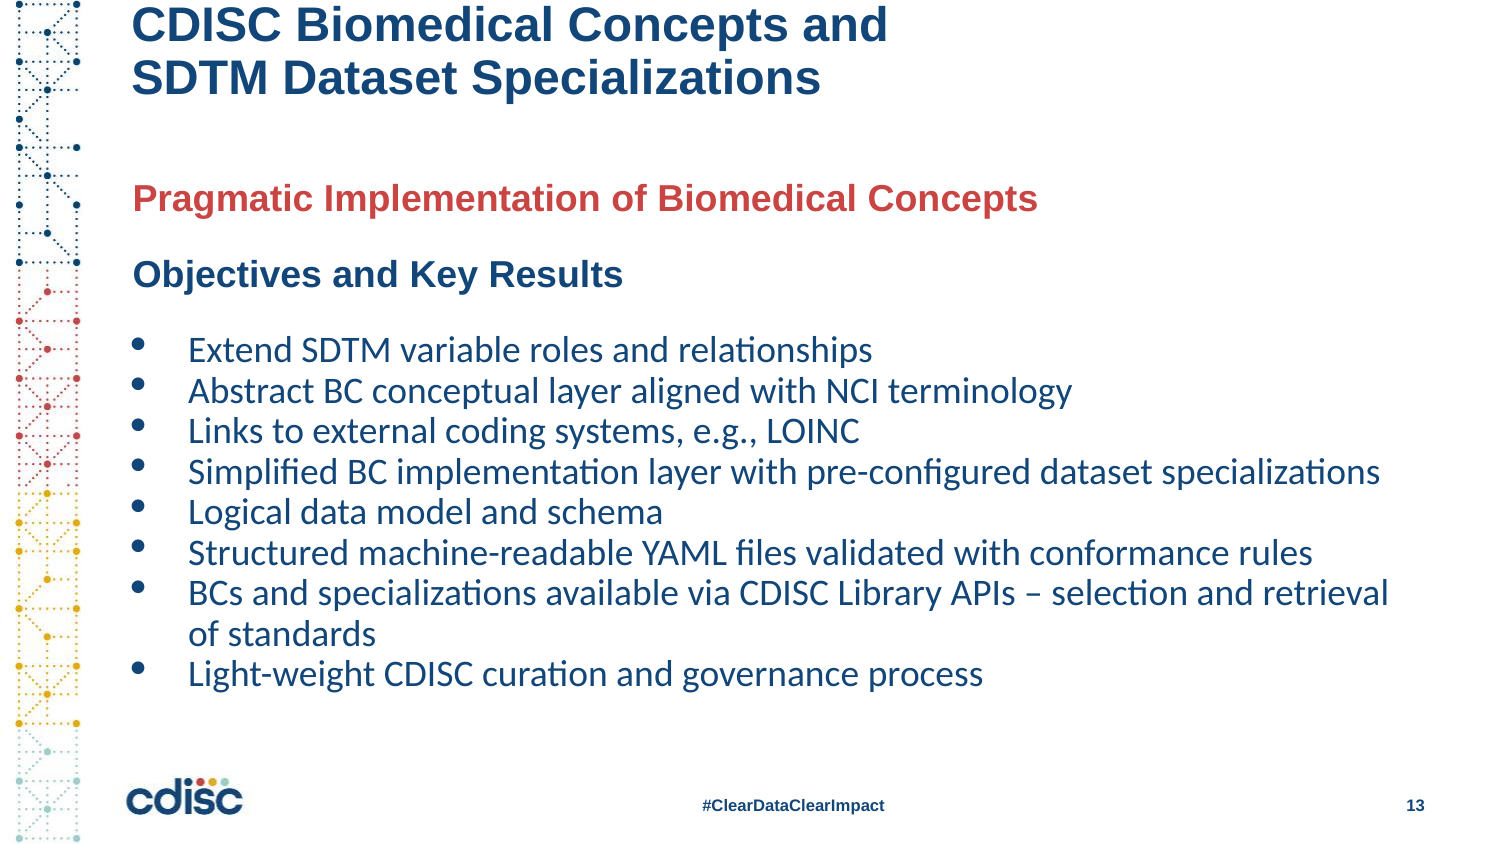

# CDISC Biomedical Concepts and SDTM Dataset Specializations

Pragmatic Implementation of Biomedical Concepts

Objectives and Key Results

Extend SDTM variable roles and relationships
Abstract BC conceptual layer aligned with NCI terminology
Links to external coding systems, e.g., LOINC
Simplified BC implementation layer with pre-configured dataset specializations
Logical data model and schema
Structured machine-readable YAML files validated with conformance rules
BCs and specializations available via CDISC Library APIs – selection and retrieval of standards
Light-weight CDISC curation and governance process
#ClearDataClearImpact
13